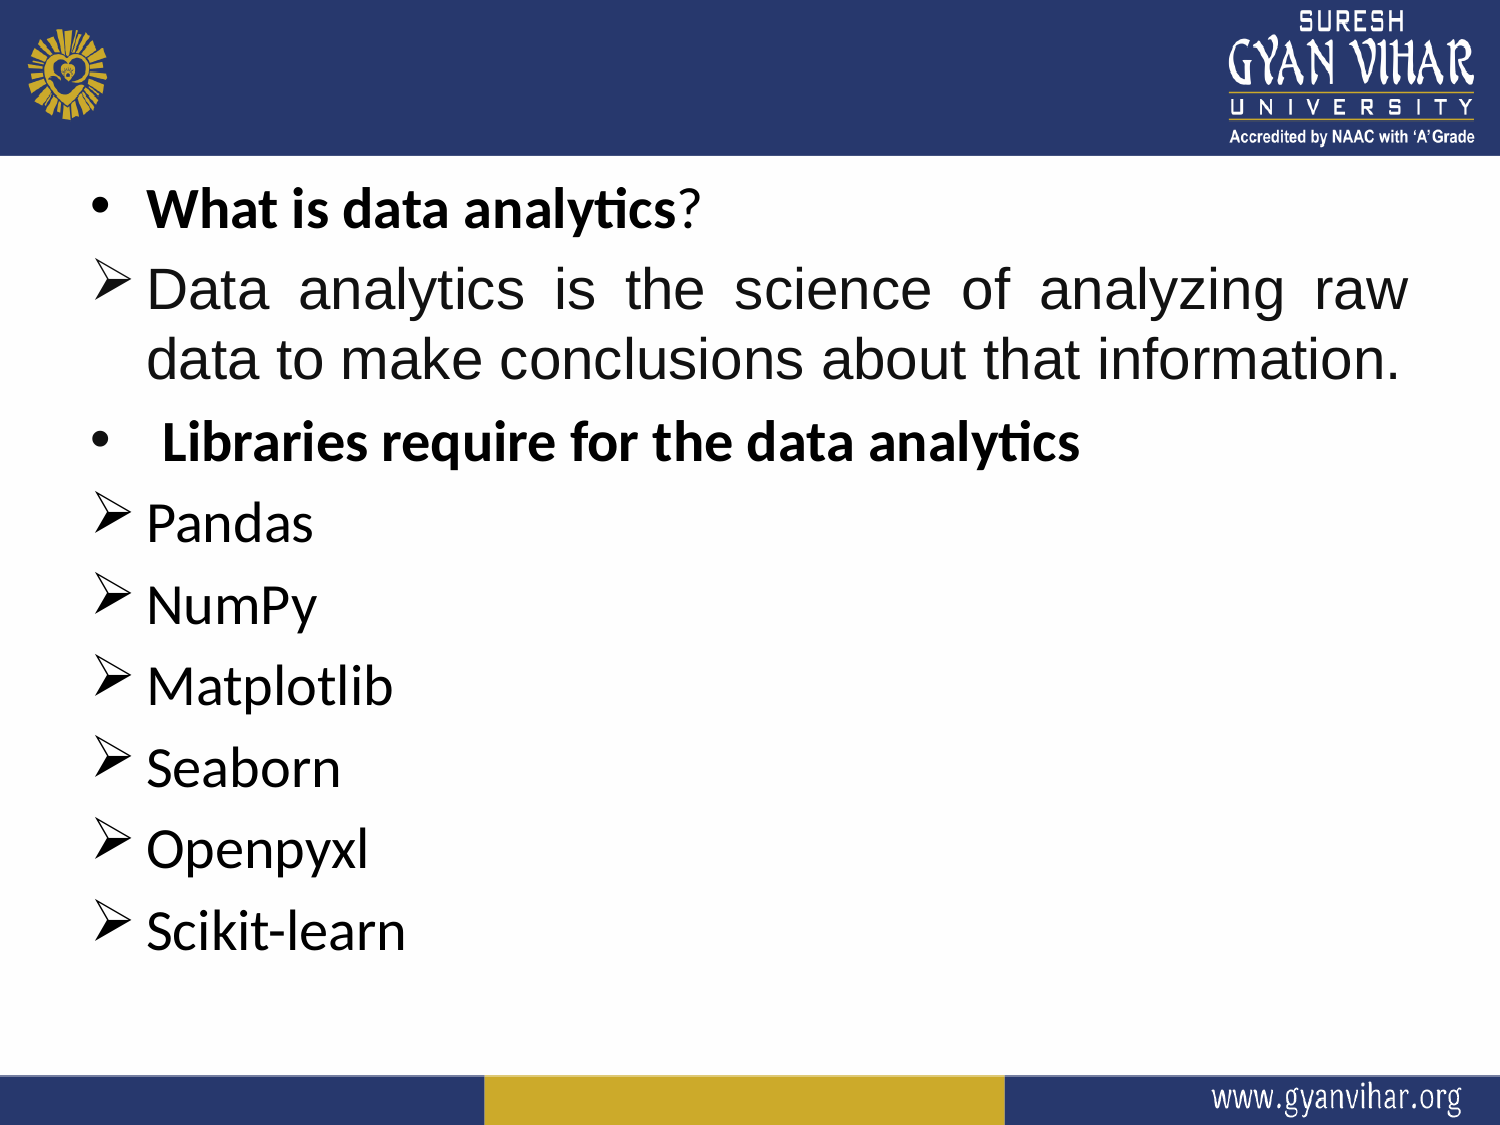

What is data analytics?
Data analytics is the science of analyzing raw data to make conclusions about that information.
 Libraries require for the data analytics
Pandas
NumPy
Matplotlib
Seaborn
Openpyxl
Scikit-learn